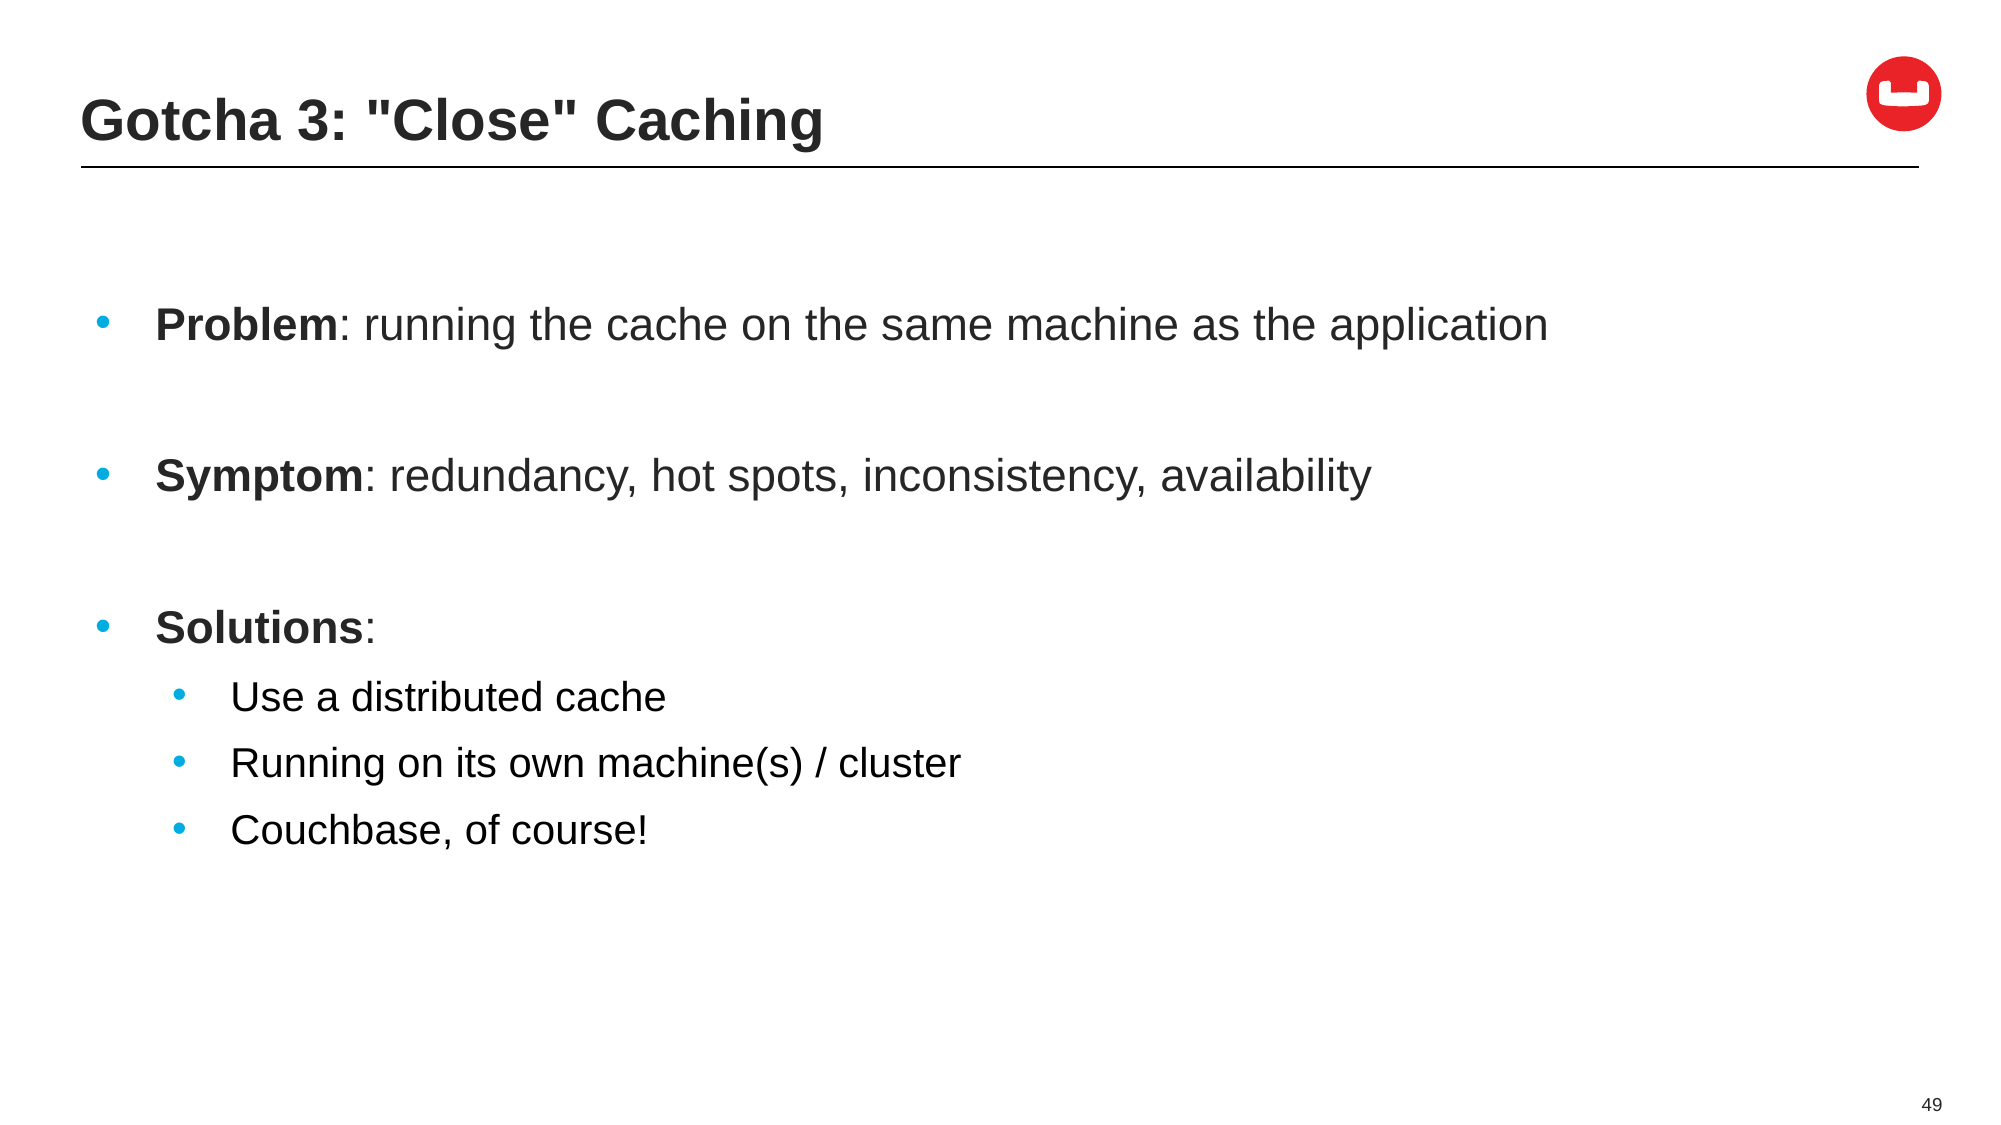

# Gotcha 3: "Close" Caching

Problem: running the cache on the same machine as the application

Symptom: redundancy, hot spots, inconsistency, availability

Solutions:
Use a distributed cache
Running on its own machine(s) / cluster
Couchbase, of course!